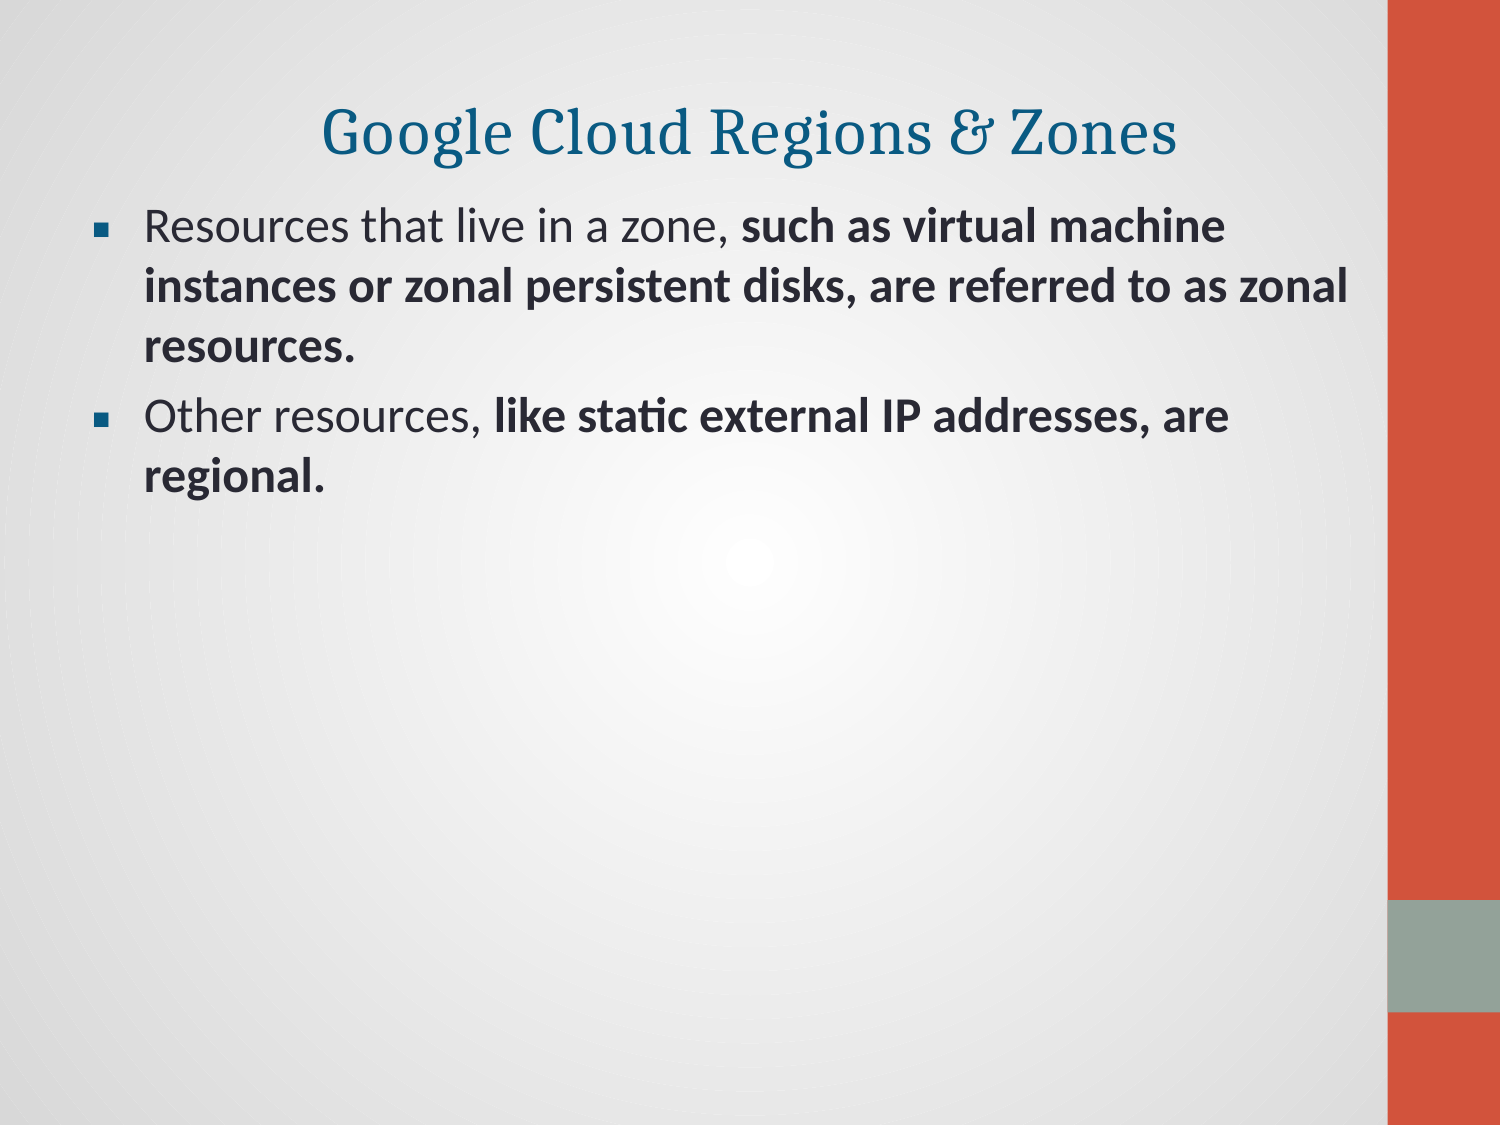

# Google Cloud Regions & Zones
Resources that live in a zone, such as virtual machine instances or zonal persistent disks, are referred to as zonal resources.
Other resources, like static external IP addresses, are regional.